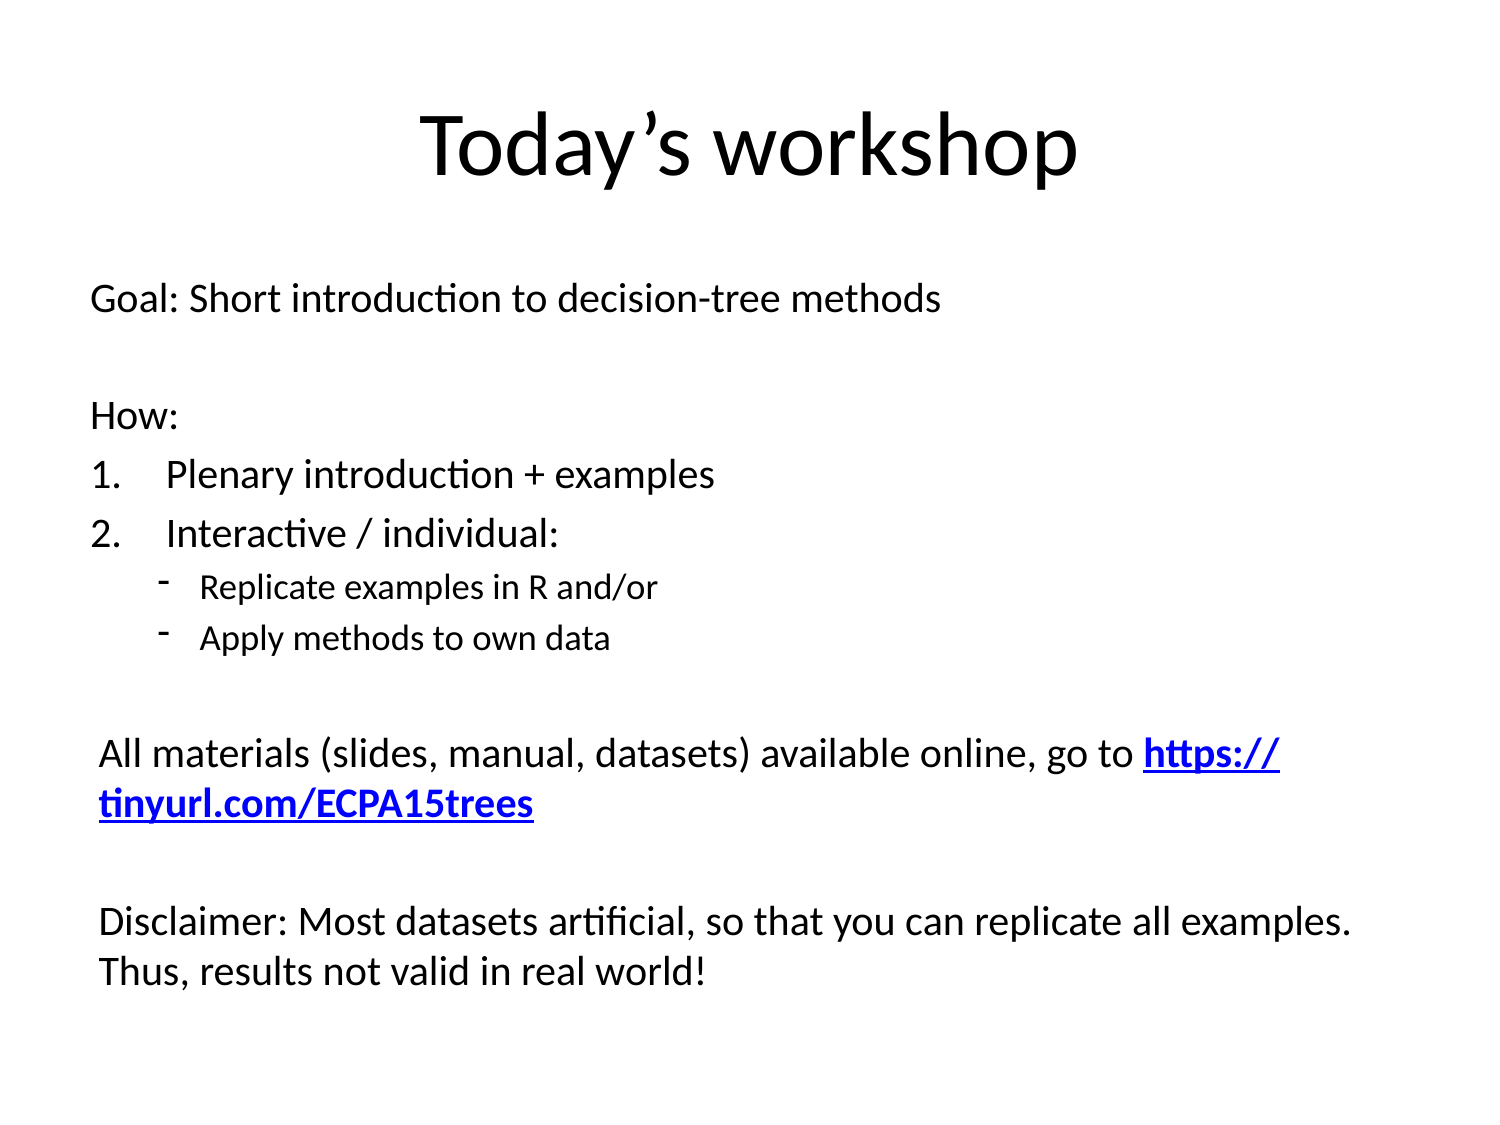

# Today’s workshop
Goal: Short introduction to decision-tree methods

How:
Plenary introduction + examples
Interactive / individual:
Replicate examples in R and/or
Apply methods to own data

All materials (slides, manual, datasets) available online, go to https://tinyurl.com/ECPA15trees

Disclaimer: Most datasets artificial, so that you can replicate all examples. Thus, results not valid in real world!